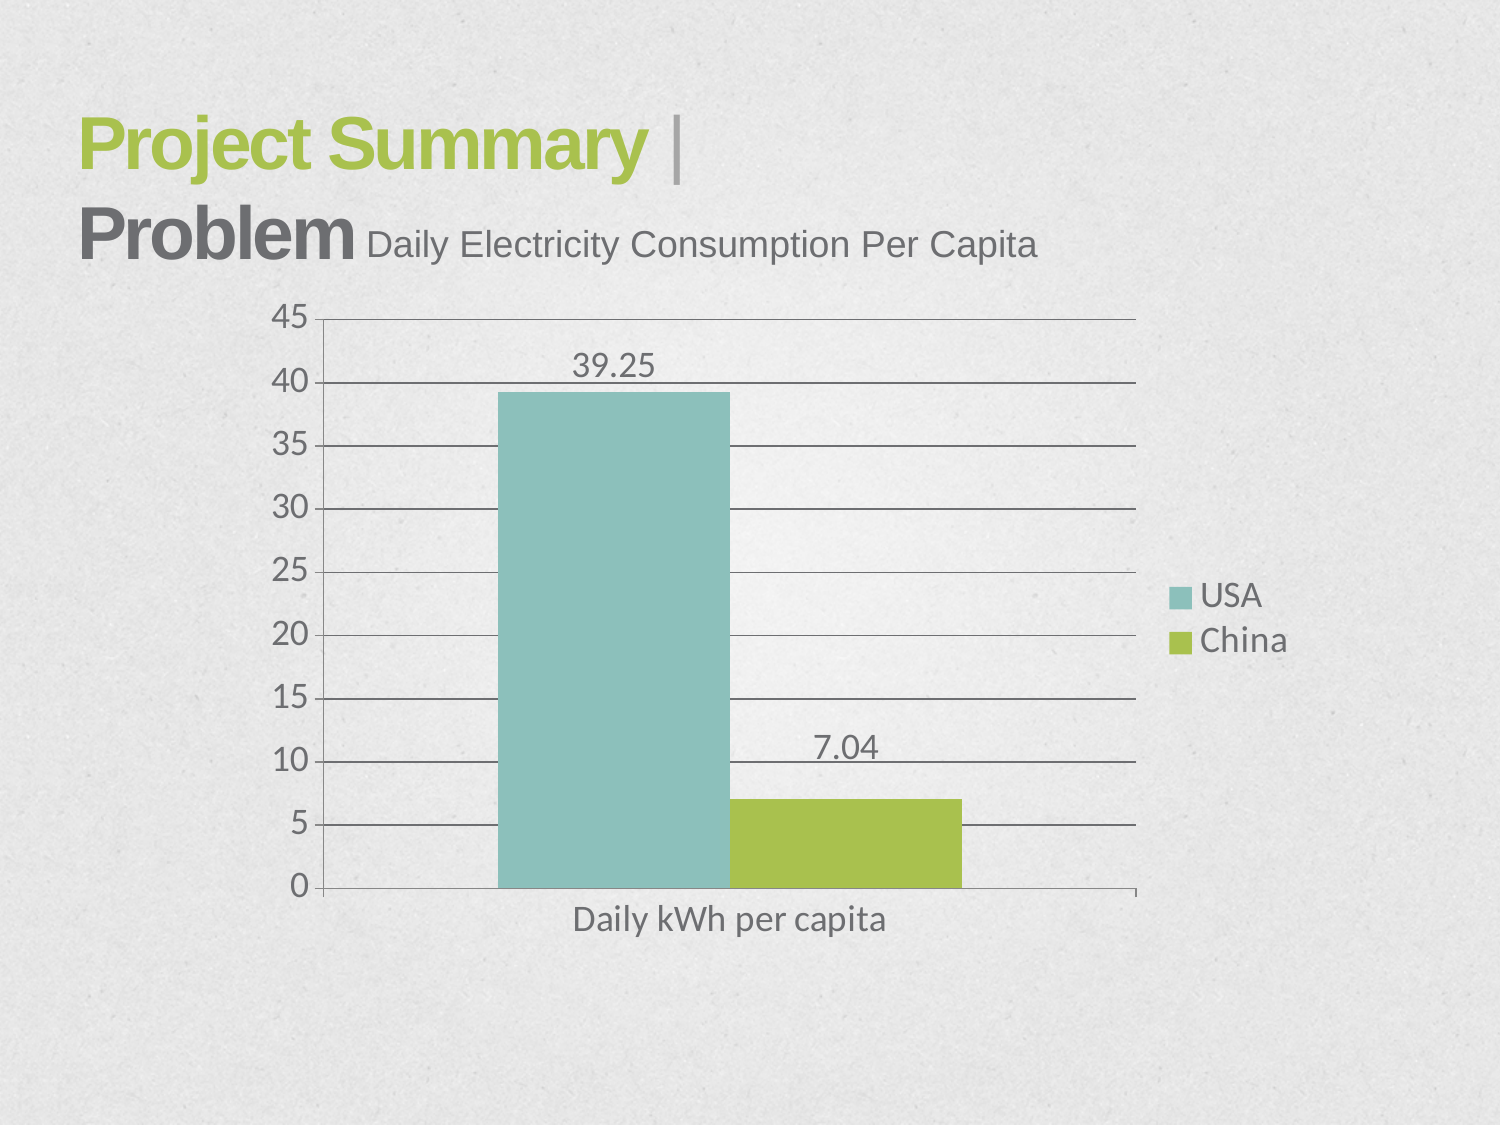

Project Summary | Problem
Daily Electricity Consumption Per Capita

### Chart

| Category | USA | China |
|---|---|---|
| Daily kWh per capita | 39.25 | 7.04 |